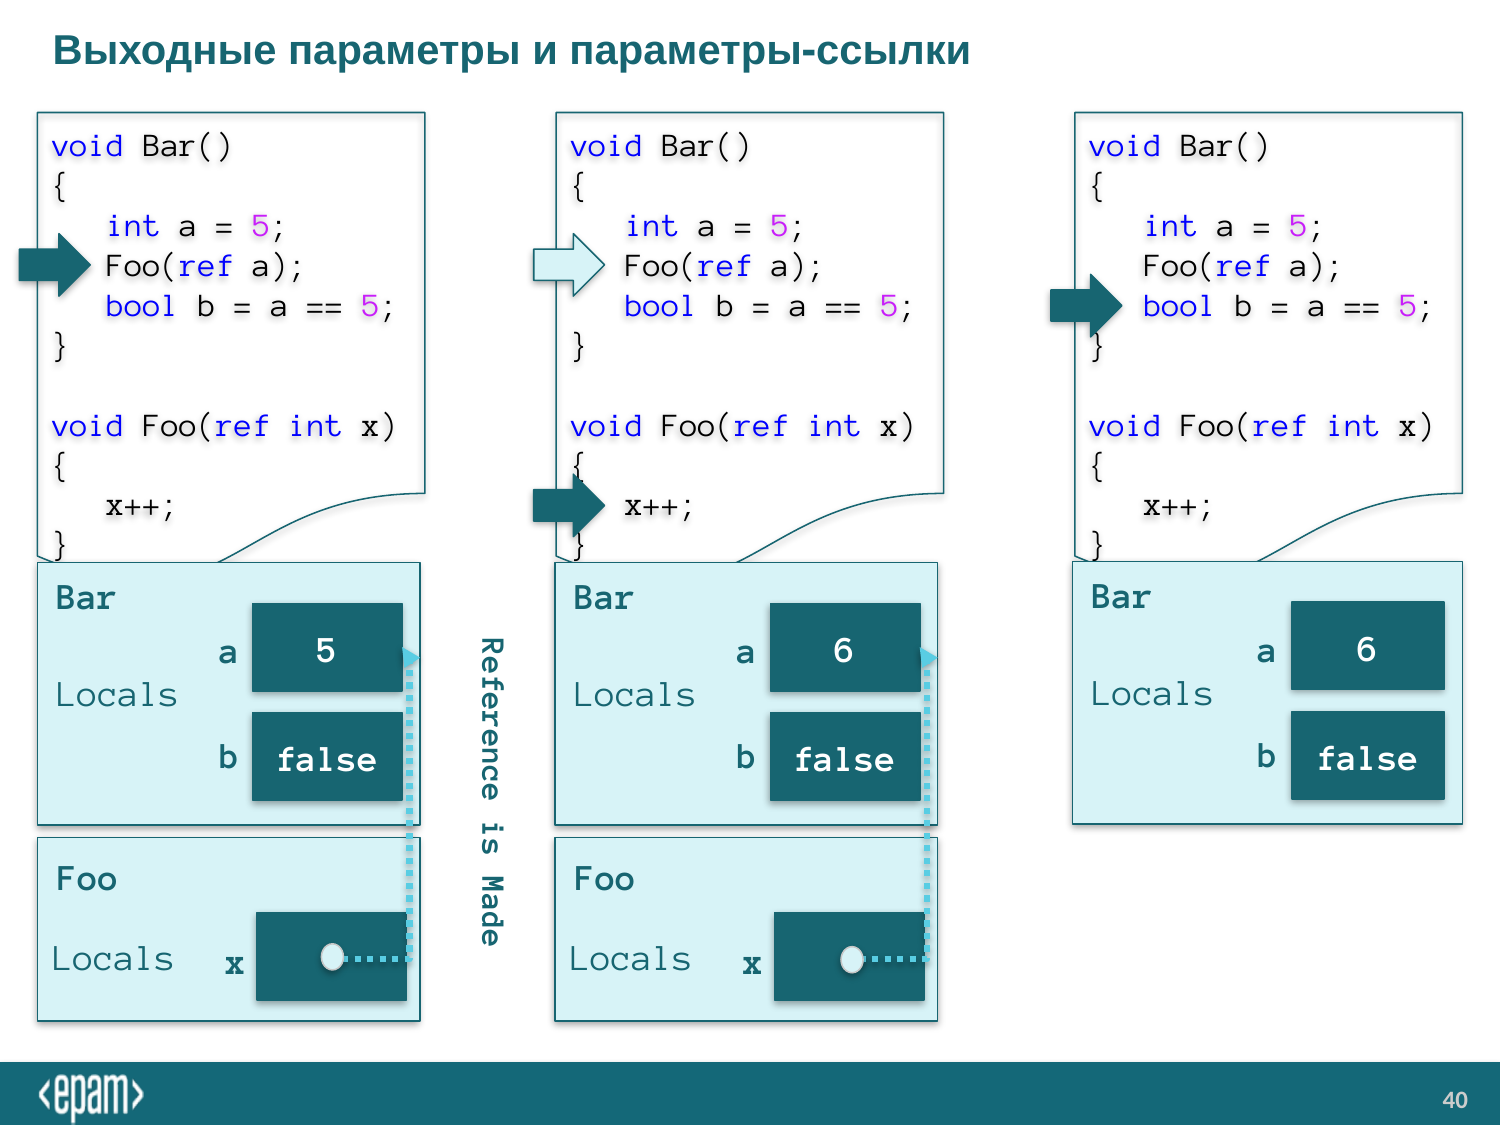

# Выходные параметры и параметры-ссылки

void Bar()
{
   int a = 5;
   Foo(ref a);
   bool b = a == 5;
}

void Foo(ref int x)
{
   x++;
}

void Bar()
{
   int a = 5;
   Foo(ref a);
   bool b = a == 5;
}

void Foo(ref int x)
{
   x++;
}

void Bar()
{
   int a = 5;
   Foo(ref a);
   bool b = a == 5;
}

void Foo(ref int x)
{
   x++;
}

Bar
6
a
Locals
false
b

Bar
5
a
Locals
false
b

Foo

Locals
x
Reference is Made

Bar
6
a
Locals
false
b

Foo

Locals
x